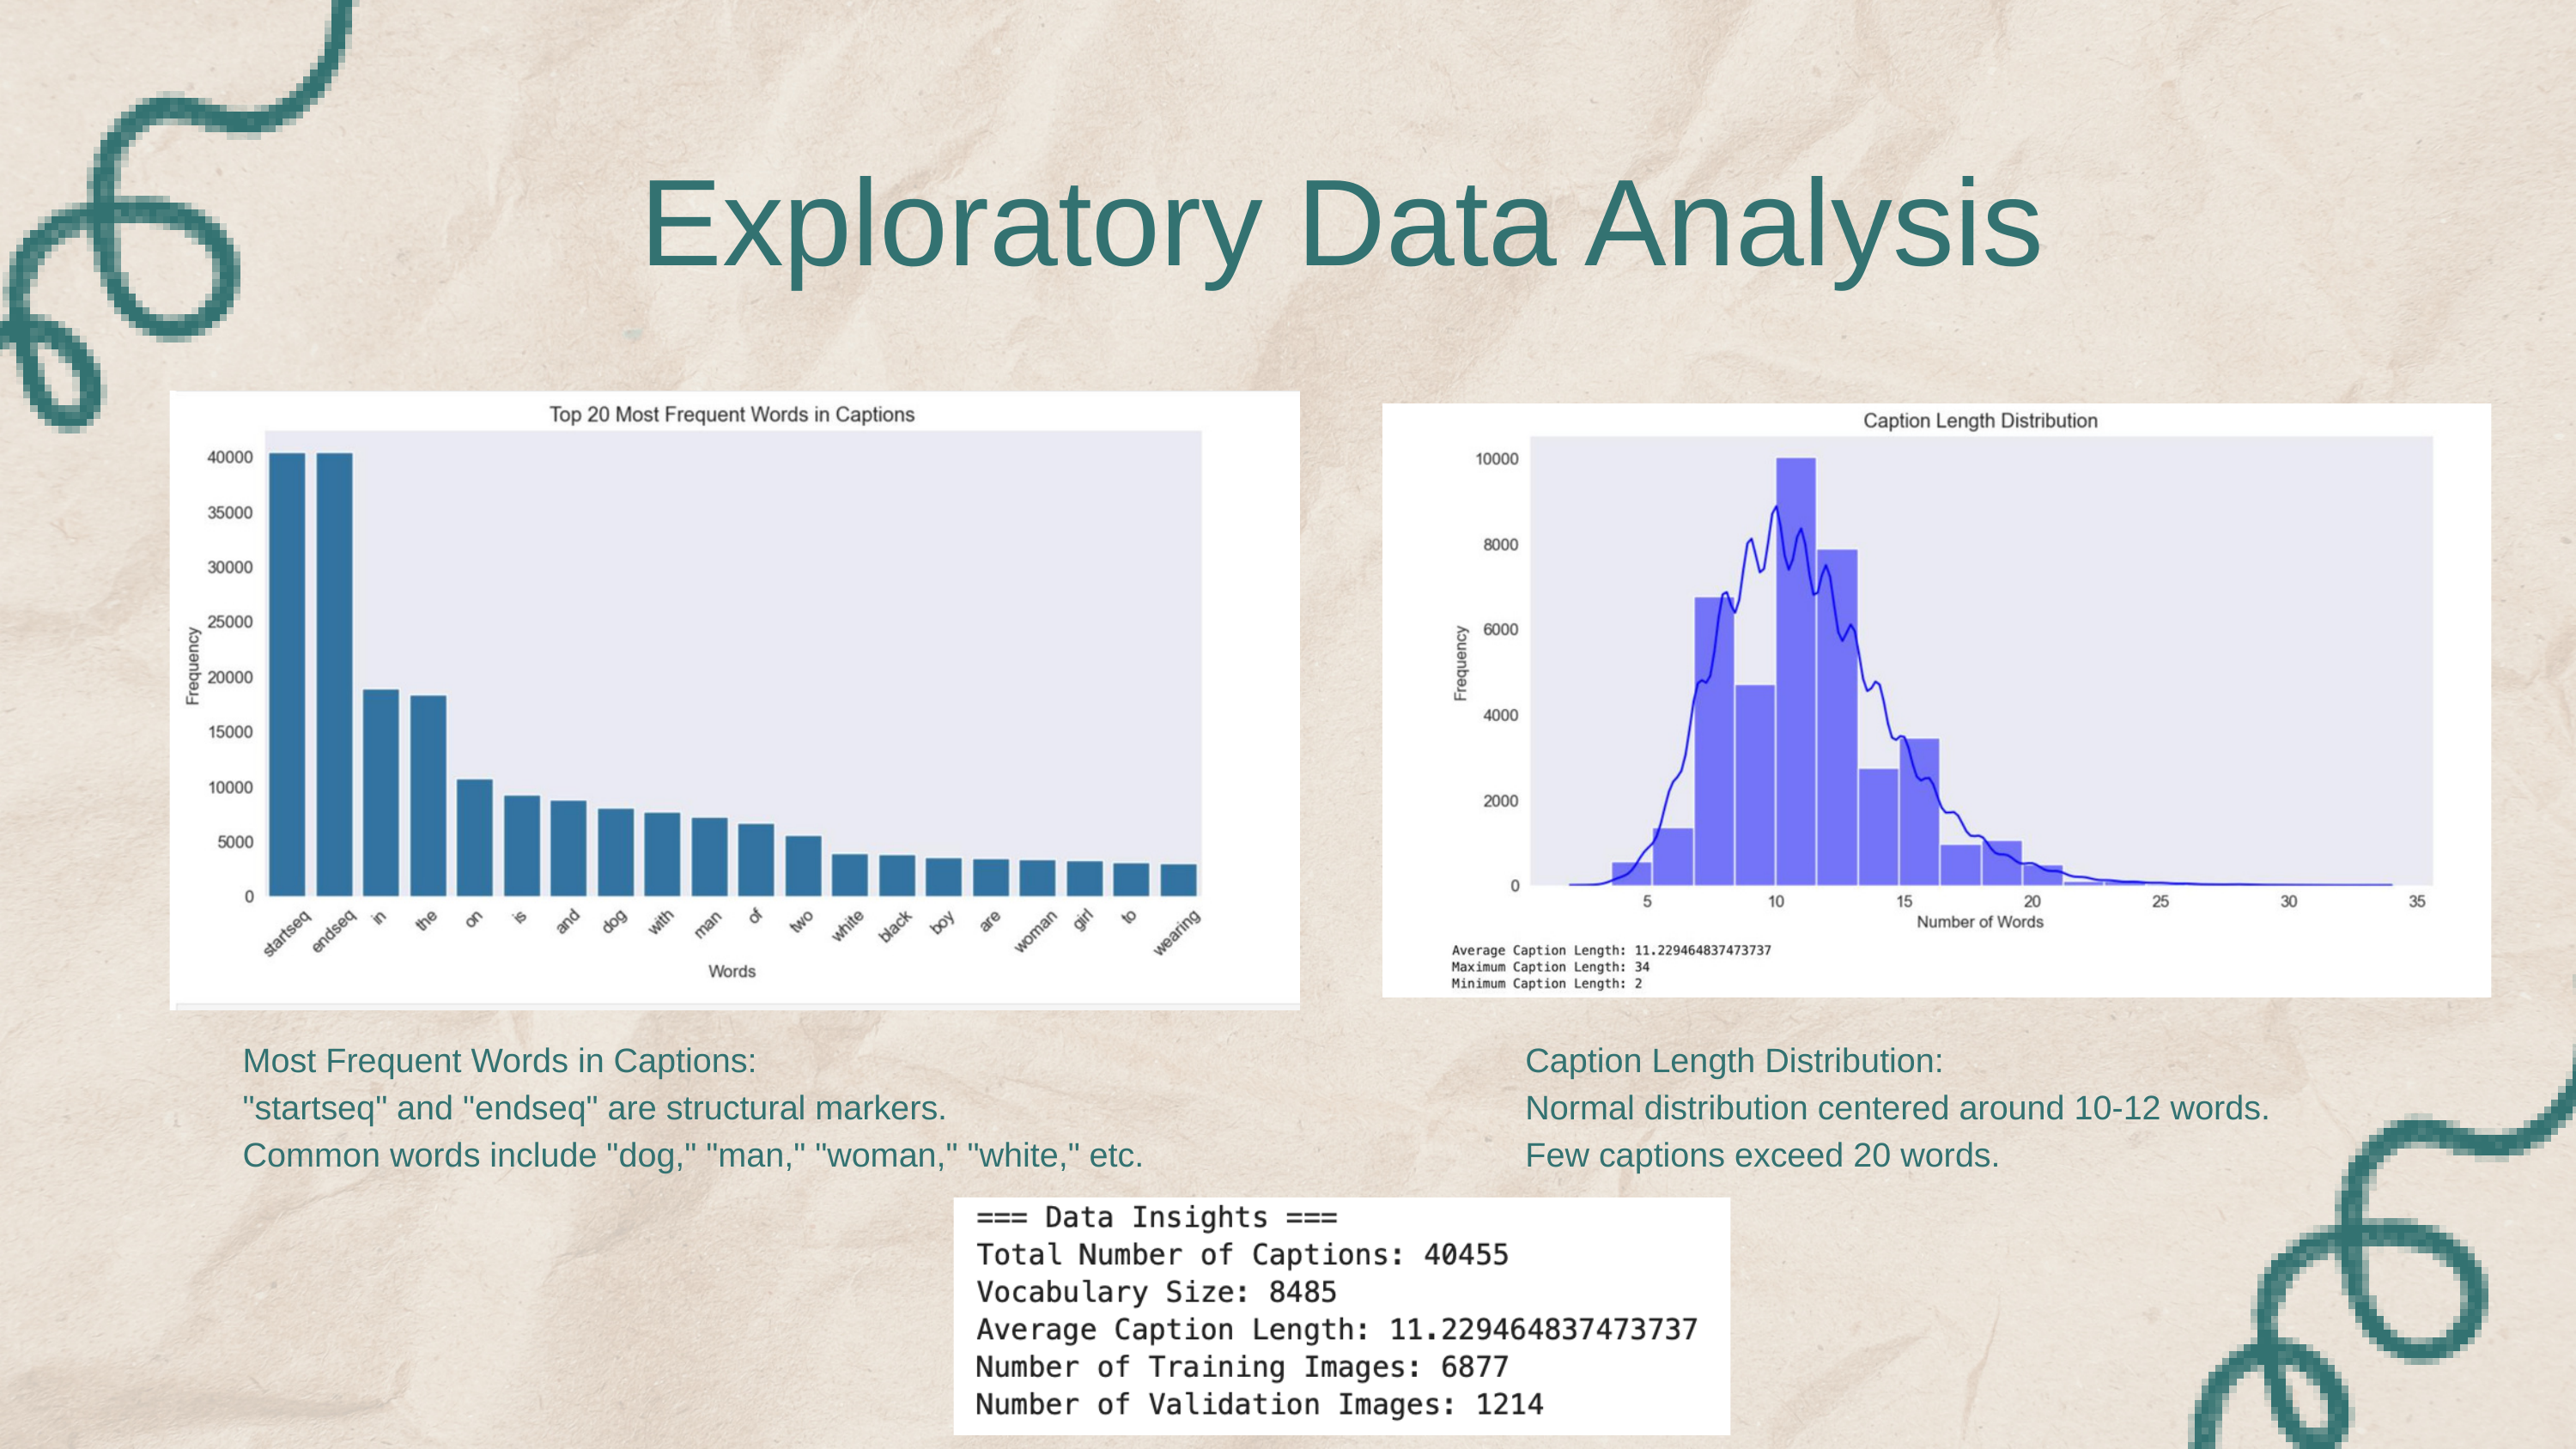

Exploratory Data Analysis

Most Frequent Words in Captions:
"startseq" and "endseq" are structural markers.
Common words include "dog," "man," "woman," "white," etc.

Caption Length Distribution:
Normal distribution centered around 10-12 words.
Few captions exceed 20 words.